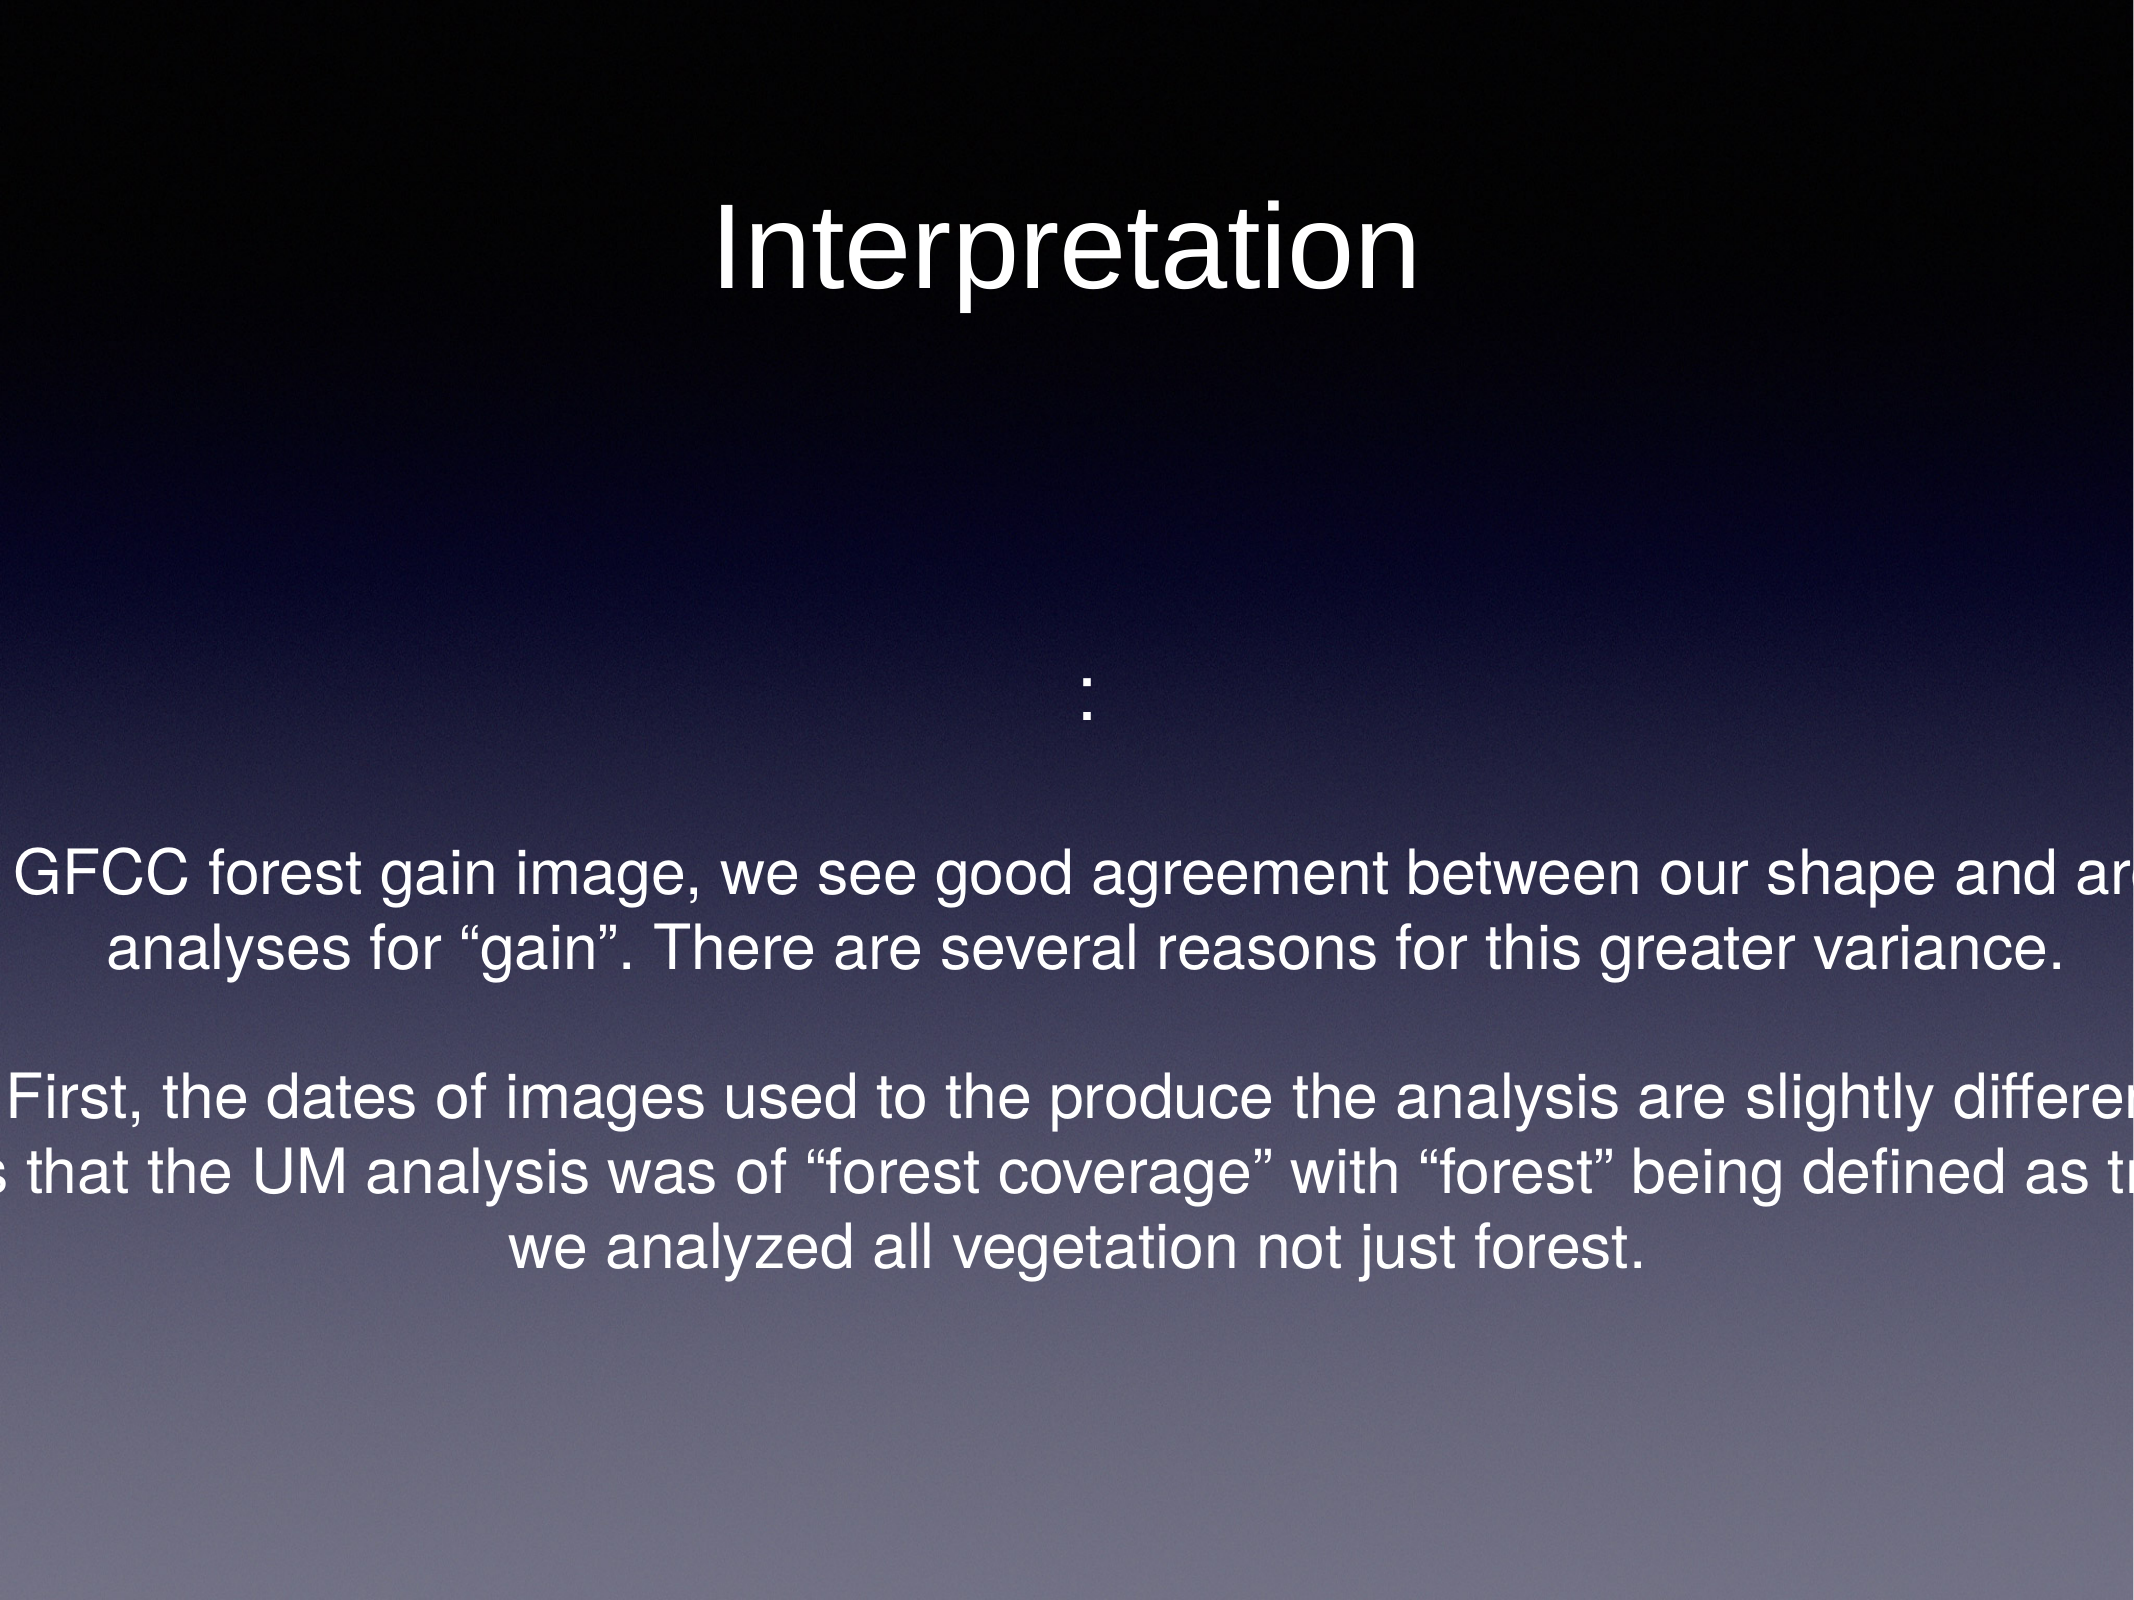

# Interpretation
:

Comparing our NDVI analysis above with the upper image of UM GFCC forest gain image, we see good agreement between our shape and area of coverage of “loss”. There is less agreement between the two analyses for “gain”. There are several reasons for this greater variance.

It is important to note the reasons why the two images might differ. First, the dates of images used to the produce the analysis are slightly different. University of Maryland used the date range of 2000-2013 and we used a date range of 2002-2014. A second reason for a variance is that the UM analysis was of “forest coverage” with “forest” being defined as trees over 5 meters in height. Our NDVI analysis was more general – we analyzed all vegetation not just forest.